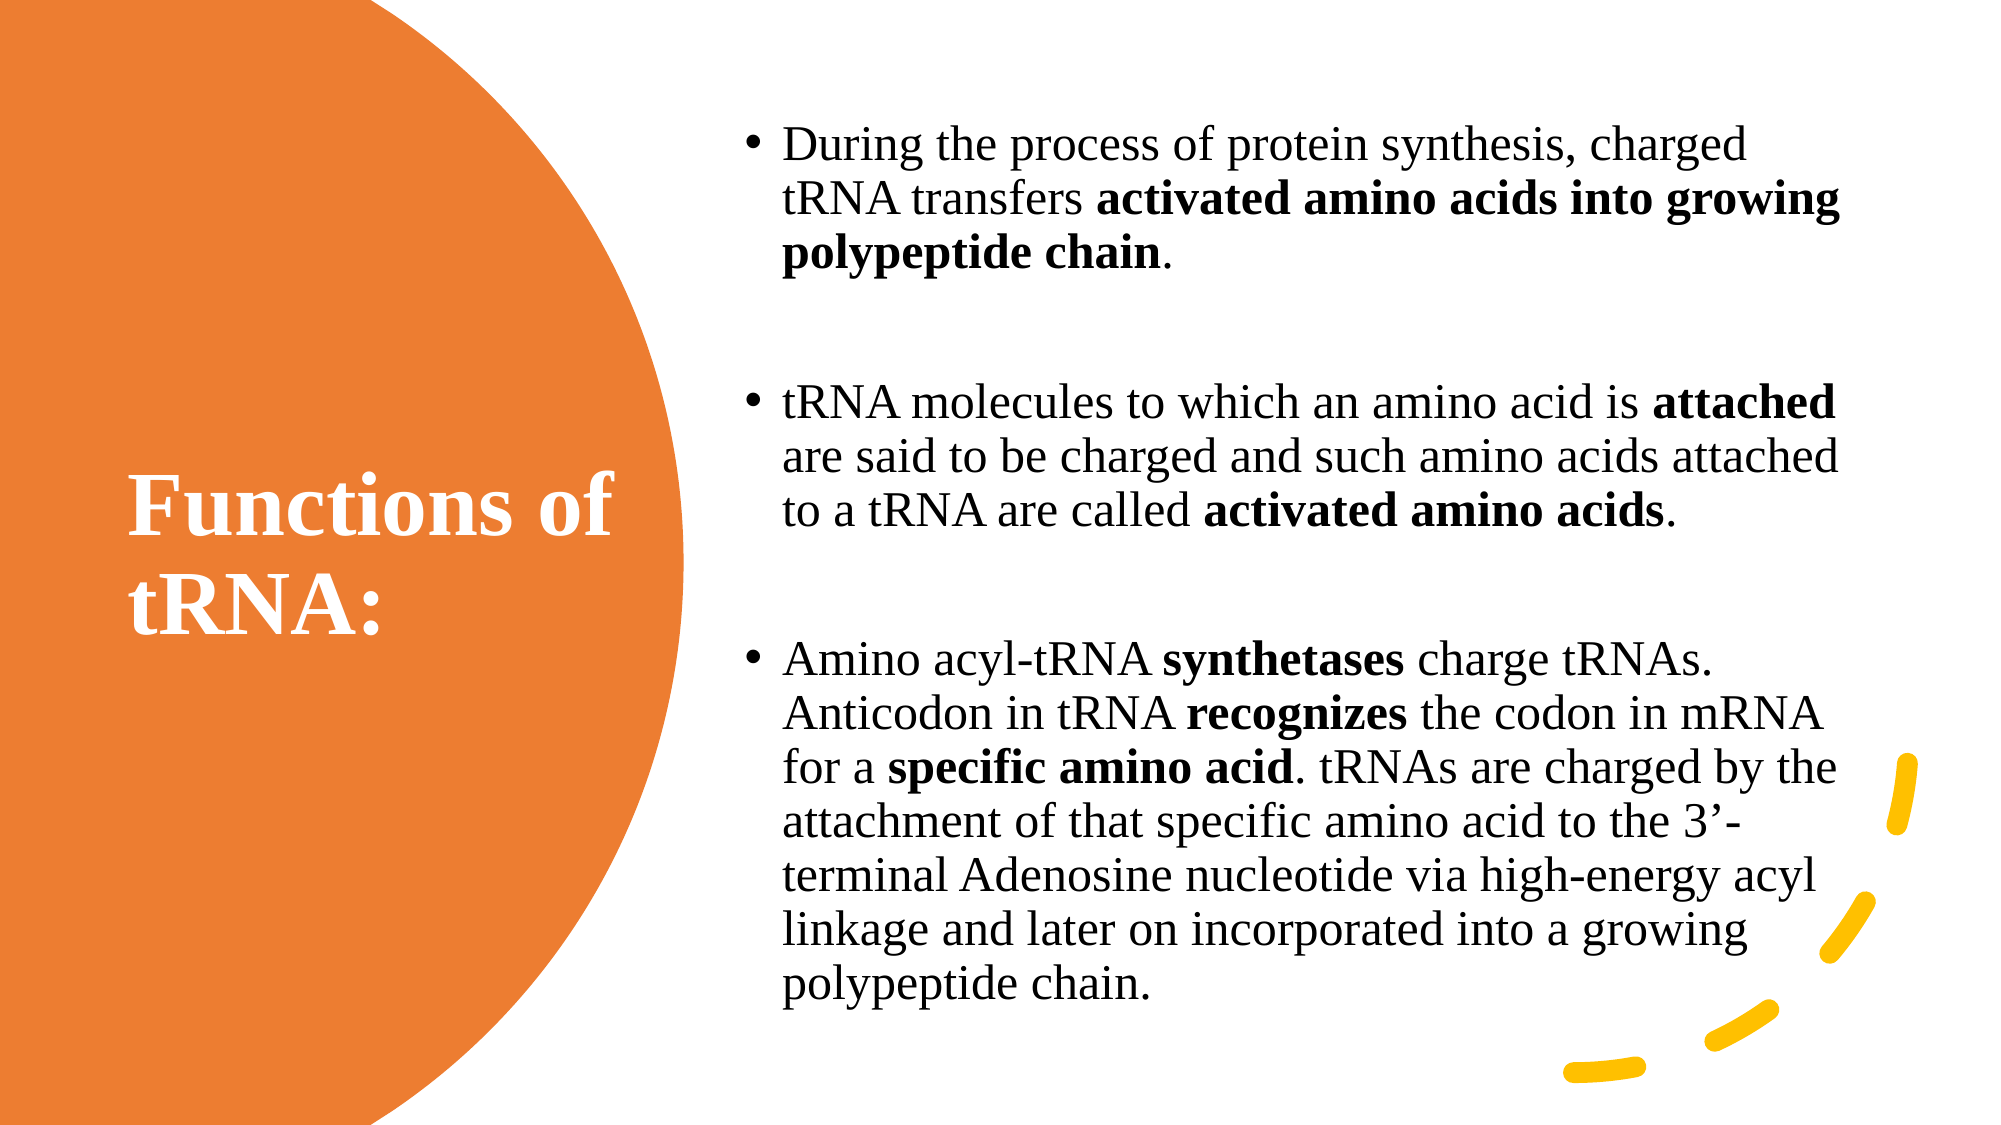

During the process of protein synthesis, charged tRNA transfers activated amino acids into growing polypeptide chain.

tRNA molecules to which an amino acid is attached are said to be charged and such amino acids attached to a tRNA are called activated amino acids.

Amino acyl-tRNA synthetases charge tRNAs. Anticodon in tRNA recognizes the codon in mRNA for a specific amino acid. tRNAs are charged by the attachment of that specific amino acid to the 3’- terminal Adenosine nucleotide via high-energy acyl linkage and later on incorporated into a growing polypeptide chain.

# Functions of tRNA: